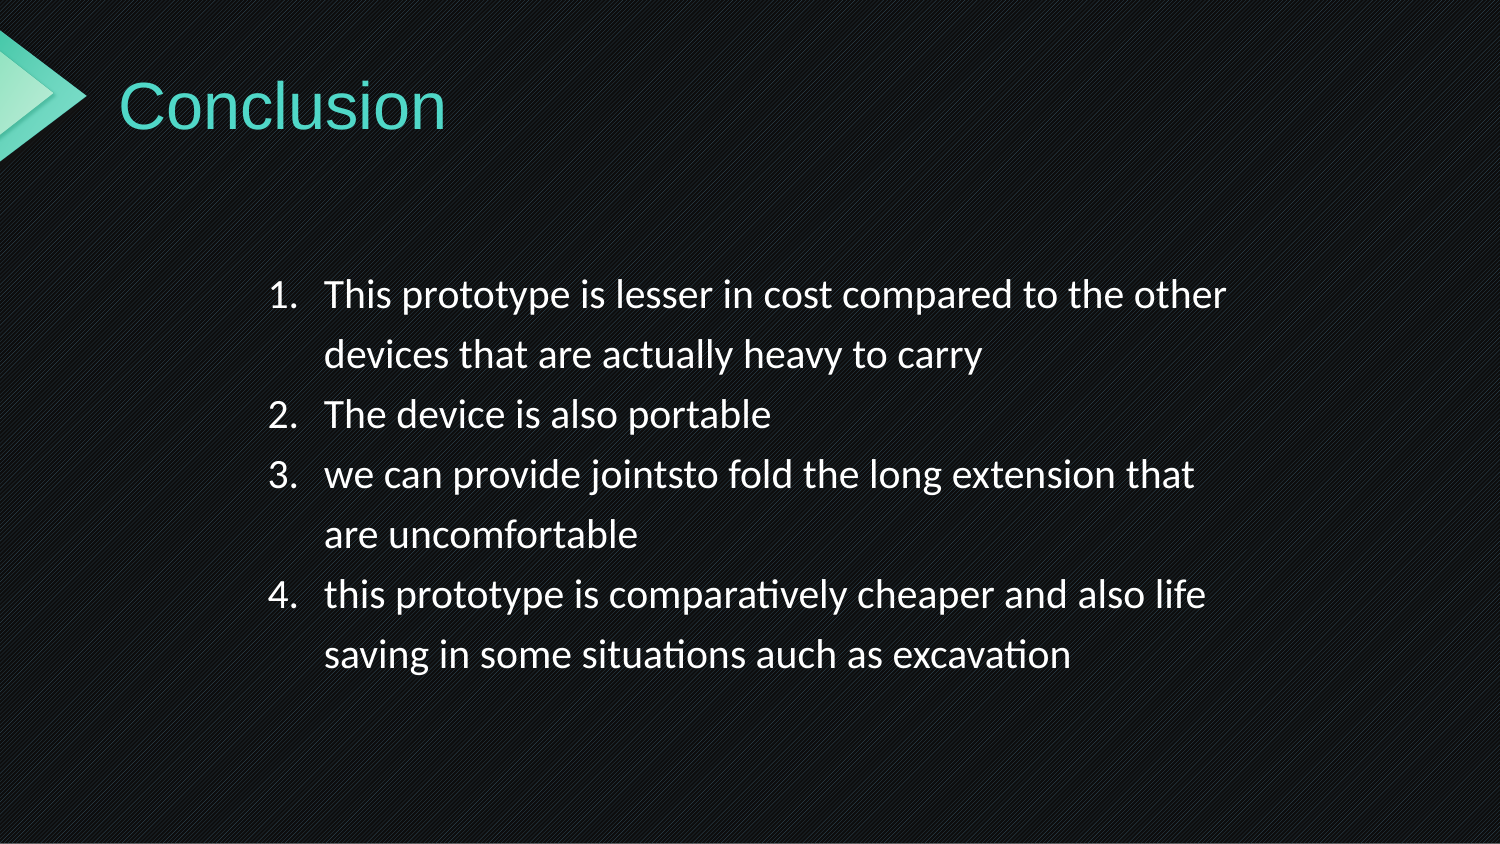

# Conclusion
This prototype is lesser in cost compared to the other devices that are actually heavy to carry
The device is also portable
we can provide jointsto fold the long extension that are uncomfortable
this prototype is comparatively cheaper and also life saving in some situations auch as excavation